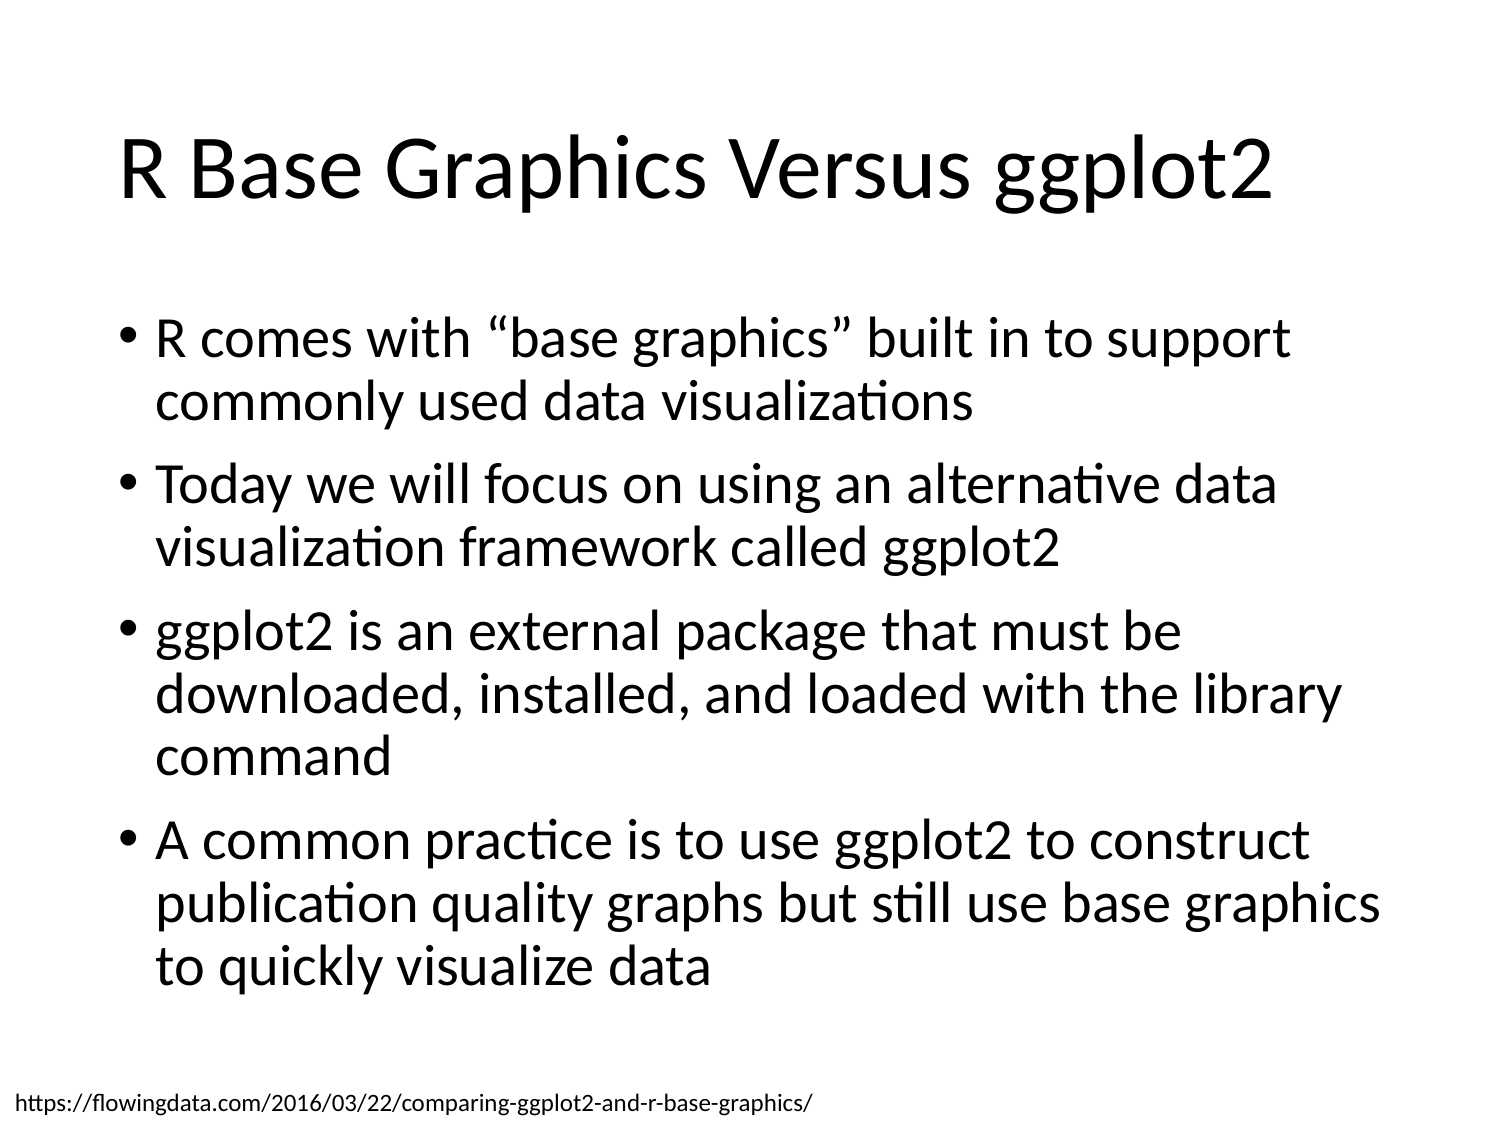

# R Base Graphics Versus ggplot2
R comes with “base graphics” built in to support commonly used data visualizations
Today we will focus on using an alternative data visualization framework called ggplot2
ggplot2 is an external package that must be downloaded, installed, and loaded with the library command
A common practice is to use ggplot2 to construct publication quality graphs but still use base graphics to quickly visualize data
https://flowingdata.com/2016/03/22/comparing-ggplot2-and-r-base-graphics/